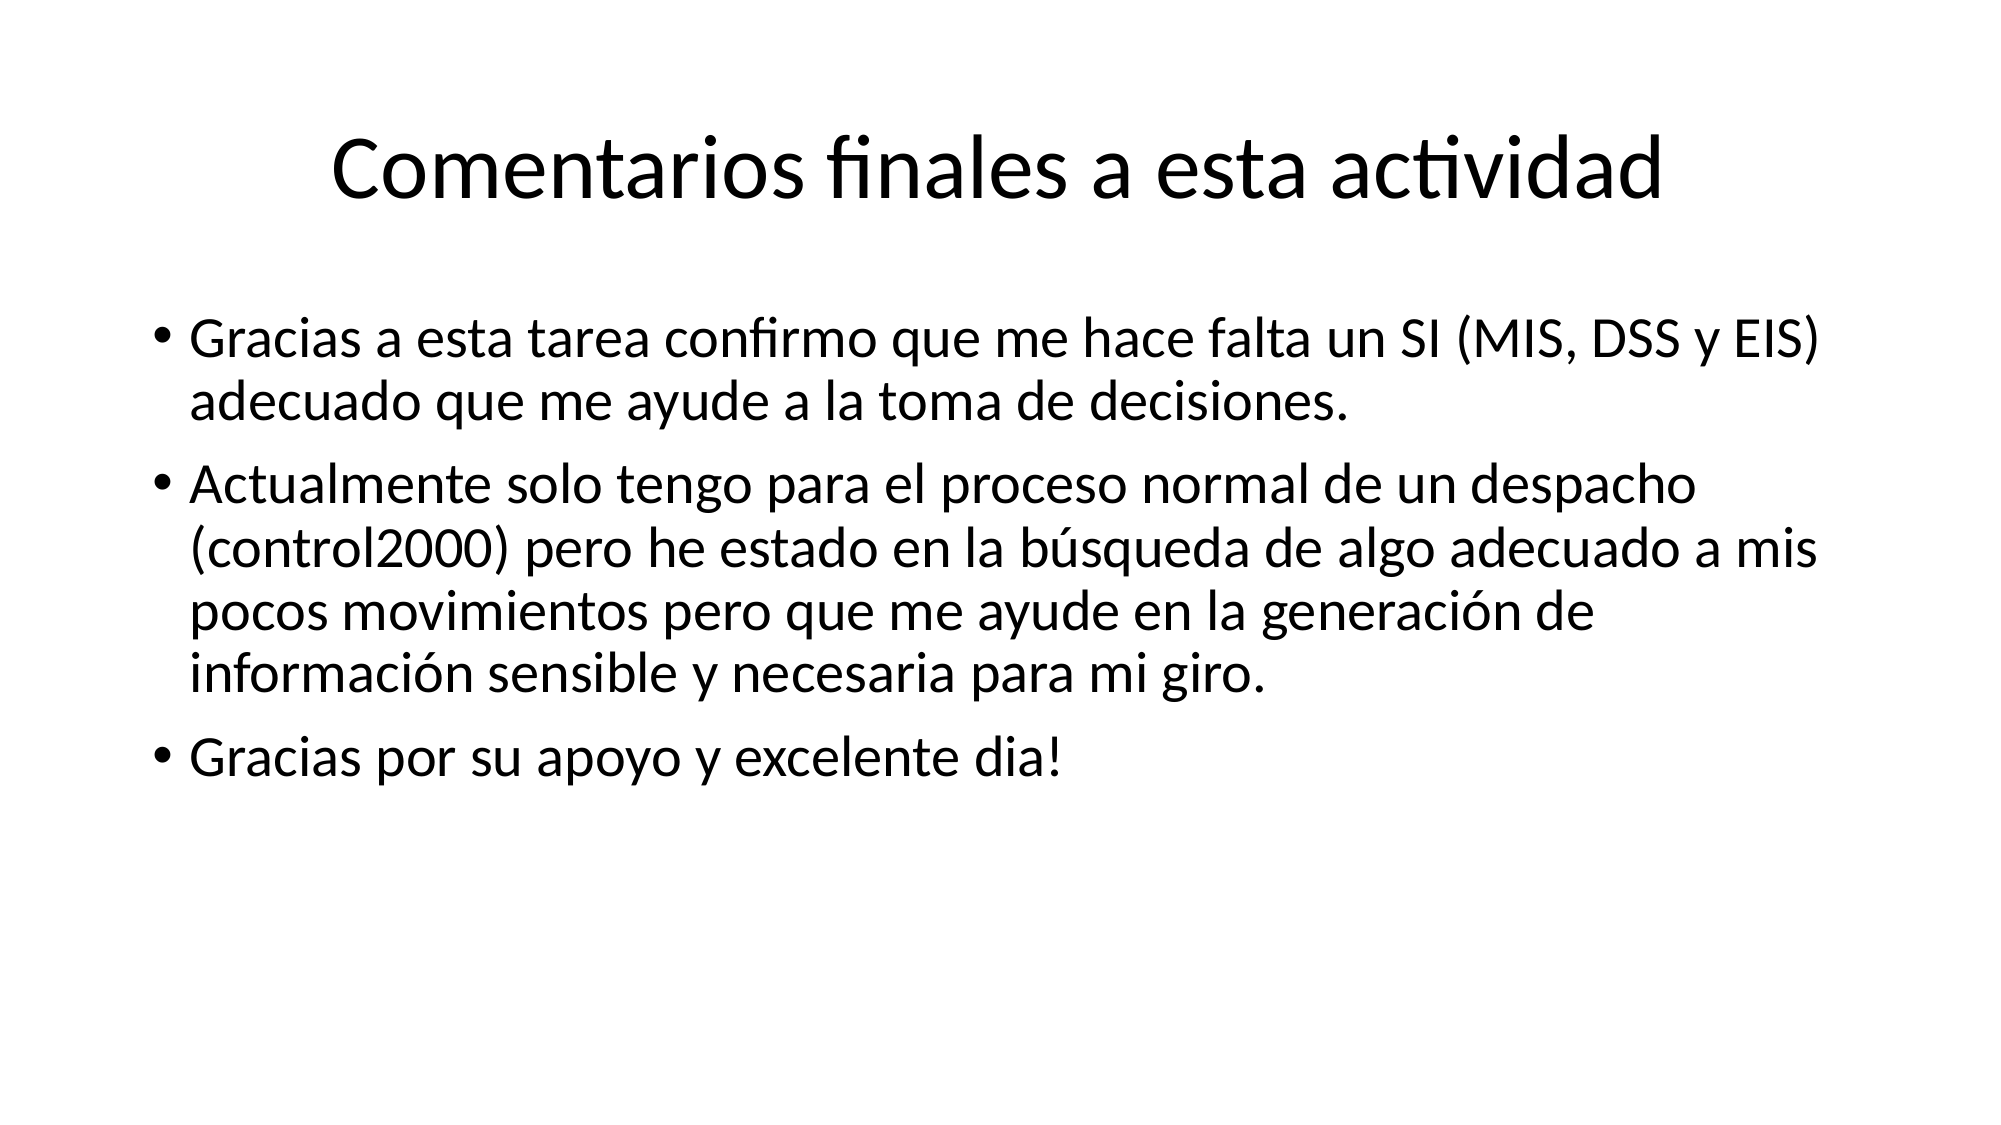

# Comentarios finales a esta actividad
Gracias a esta tarea confirmo que me hace falta un SI (MIS, DSS y EIS) adecuado que me ayude a la toma de decisiones.
Actualmente solo tengo para el proceso normal de un despacho (control2000) pero he estado en la búsqueda de algo adecuado a mis pocos movimientos pero que me ayude en la generación de información sensible y necesaria para mi giro.
Gracias por su apoyo y excelente dia!